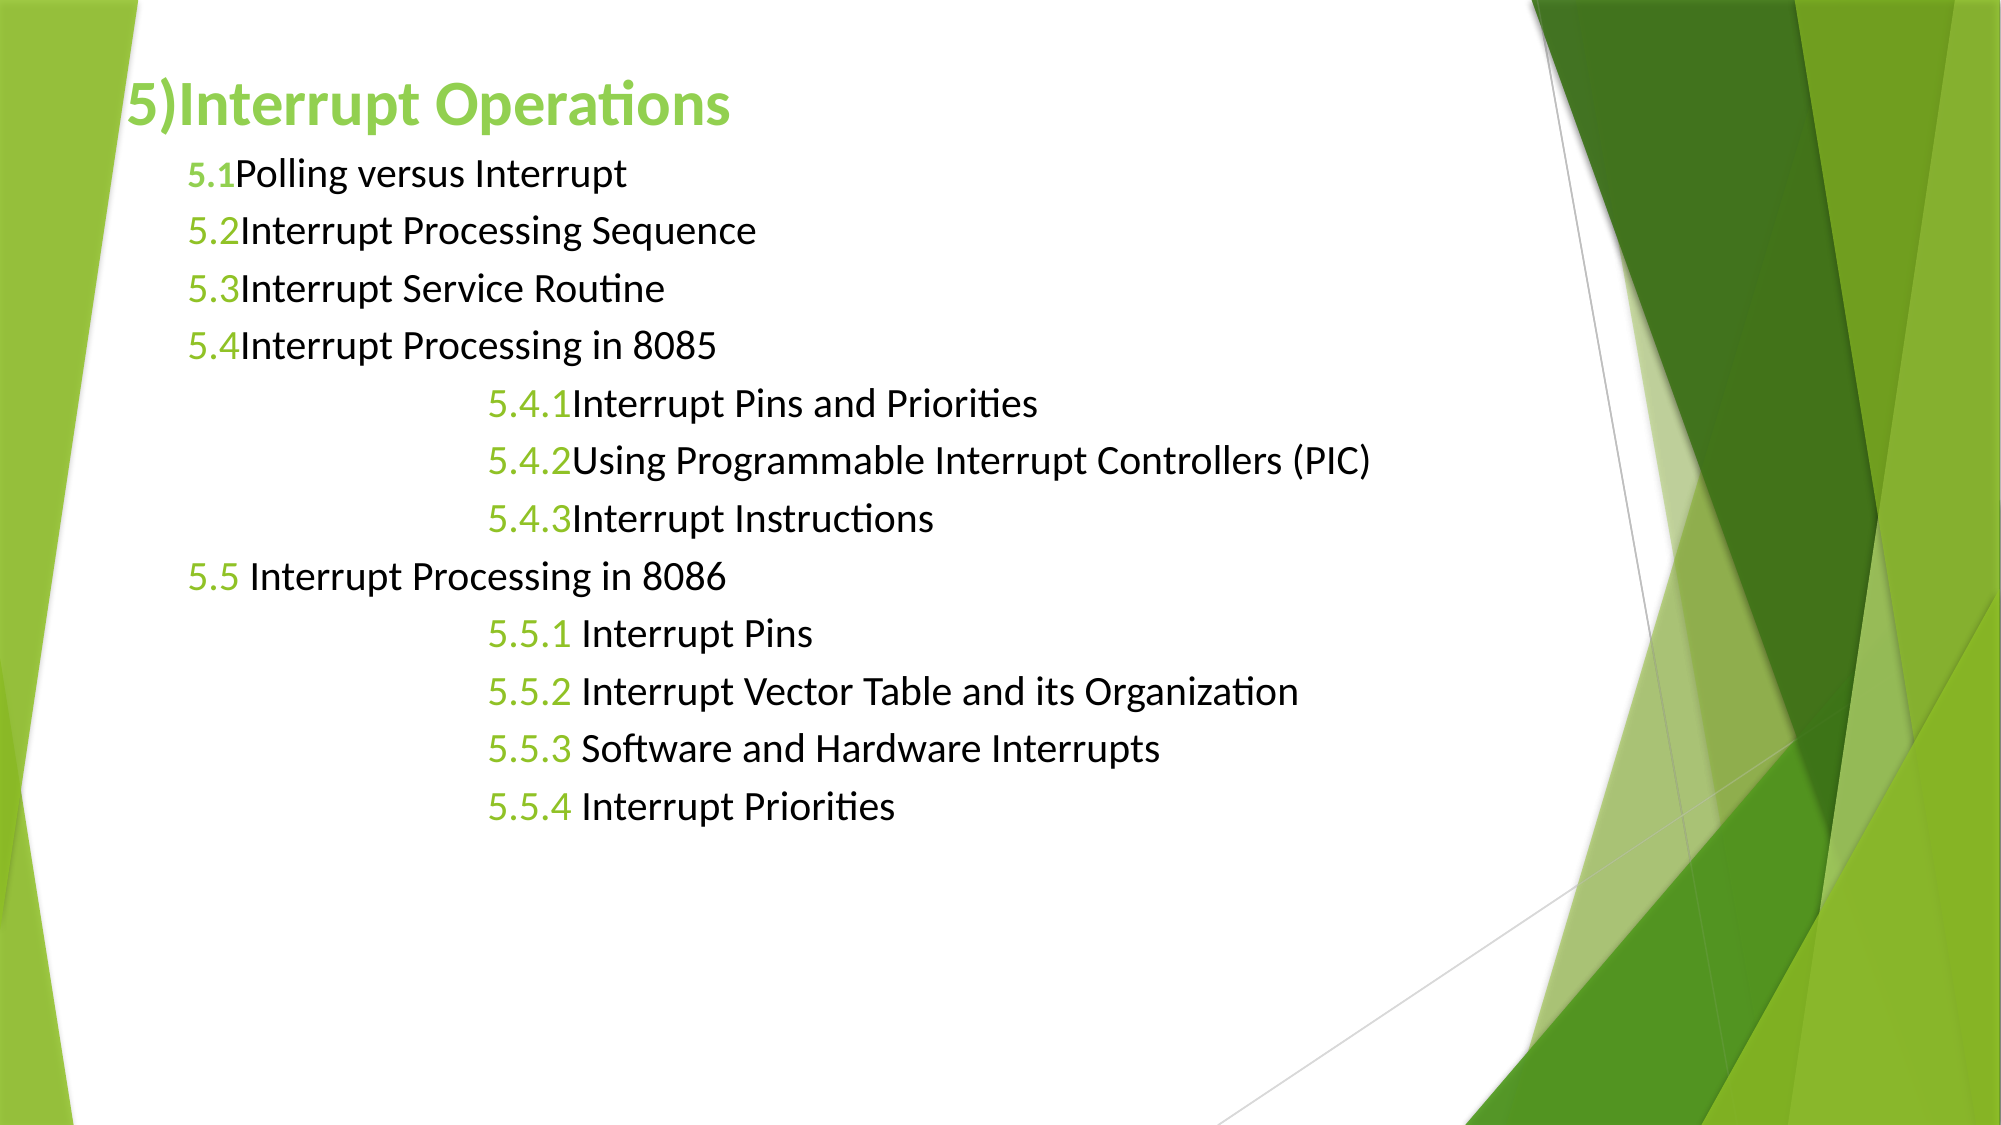

# 5)Interrupt Operations 5.1Polling versus Interrupt 5.2Interrupt Processing Sequence 5.3Interrupt Service Routine 5.4Interrupt Processing in 8085 5.4.1Interrupt Pins and Priorities 5.4.2Using Programmable Interrupt Controllers (PIC) 5.4.3Interrupt Instructions 5.5 Interrupt Processing in 8086 5.5.1 Interrupt Pins 5.5.2 Interrupt Vector Table and its Organization 5.5.3 Software and Hardware Interrupts 5.5.4 Interrupt Priorities